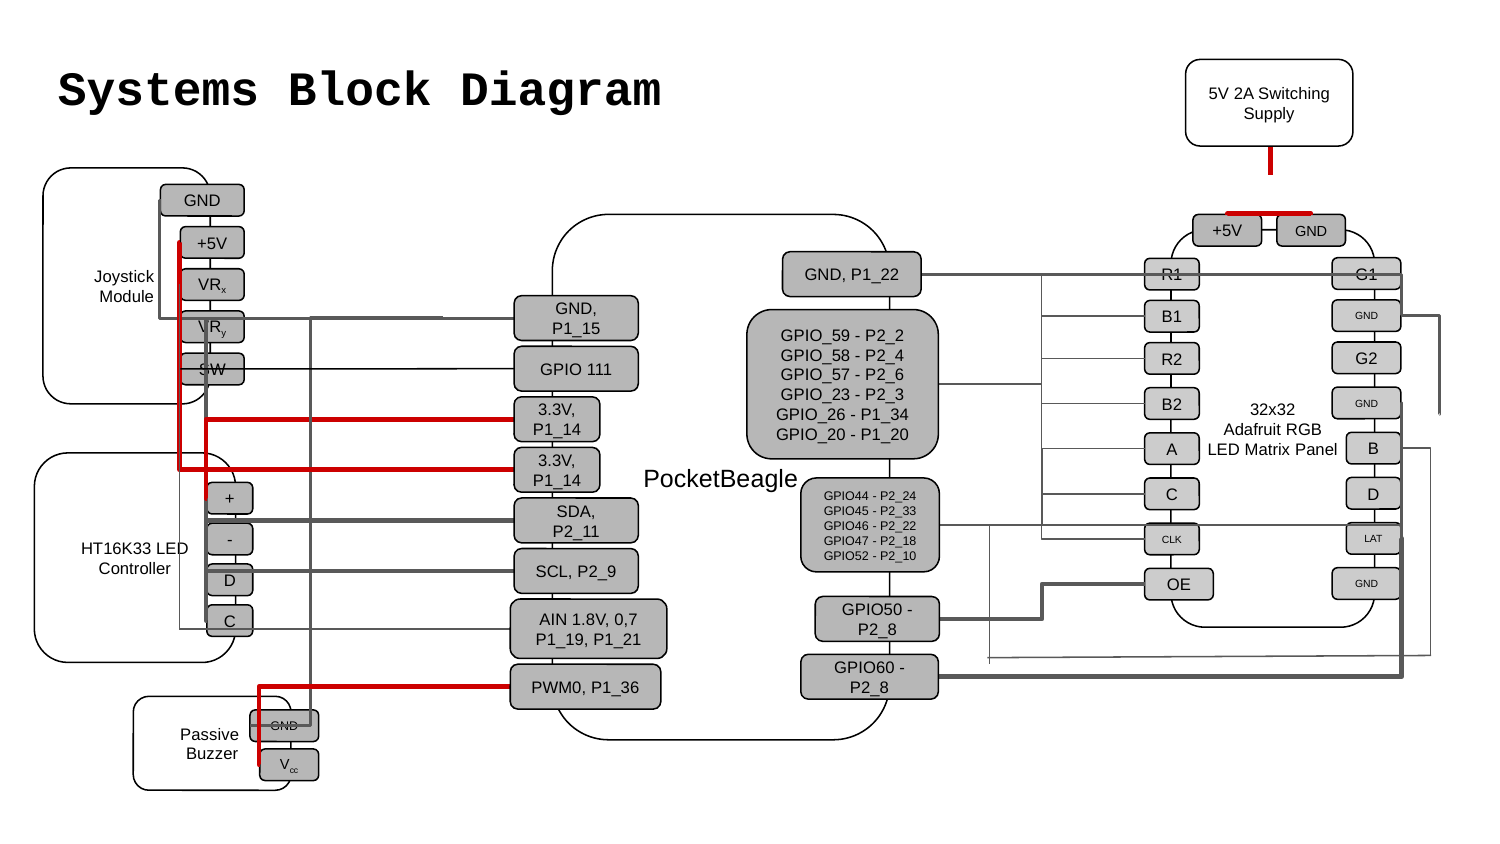

# Systems Block Diagram
5V 2A Switching Supply
Joystick
Module
GND
+5V
VRx
VRy
SW
PocketBeagle
GND, P1_22

GPIO_59 - P2_2
GPIO_58 - P2_4
GPIO_57 - P2_6
GPIO_23 - P2_3
GPIO_26 - P1_34
GPIO_20 - P1_20

GPIO44 - P2_24
GPIO45 - P2_33
GPIO46 - P2_22
GPIO47 - P2_18
GPIO52 - P2_10
GPIO50 - P2_8
GPIO60 - P2_8
GND, P1_15
GPIO 111
3.3V, P1_14
3.3V, P1_14
SDA, P2_11
SCL, P2_9
AIN 1.8V, 0,7
P1_19, P1_21
PWM0, P1_36
+5V
GND
32x32
Adafruit RGB
LED Matrix Panel
G1
R1
GND
B1
G2
R2
GND
B2
B
A
D
C
LAT
CLK
GND
OE
HT16K33 LED Controller
+
-
D
C
Passive
Buzzer
GND
Vcc